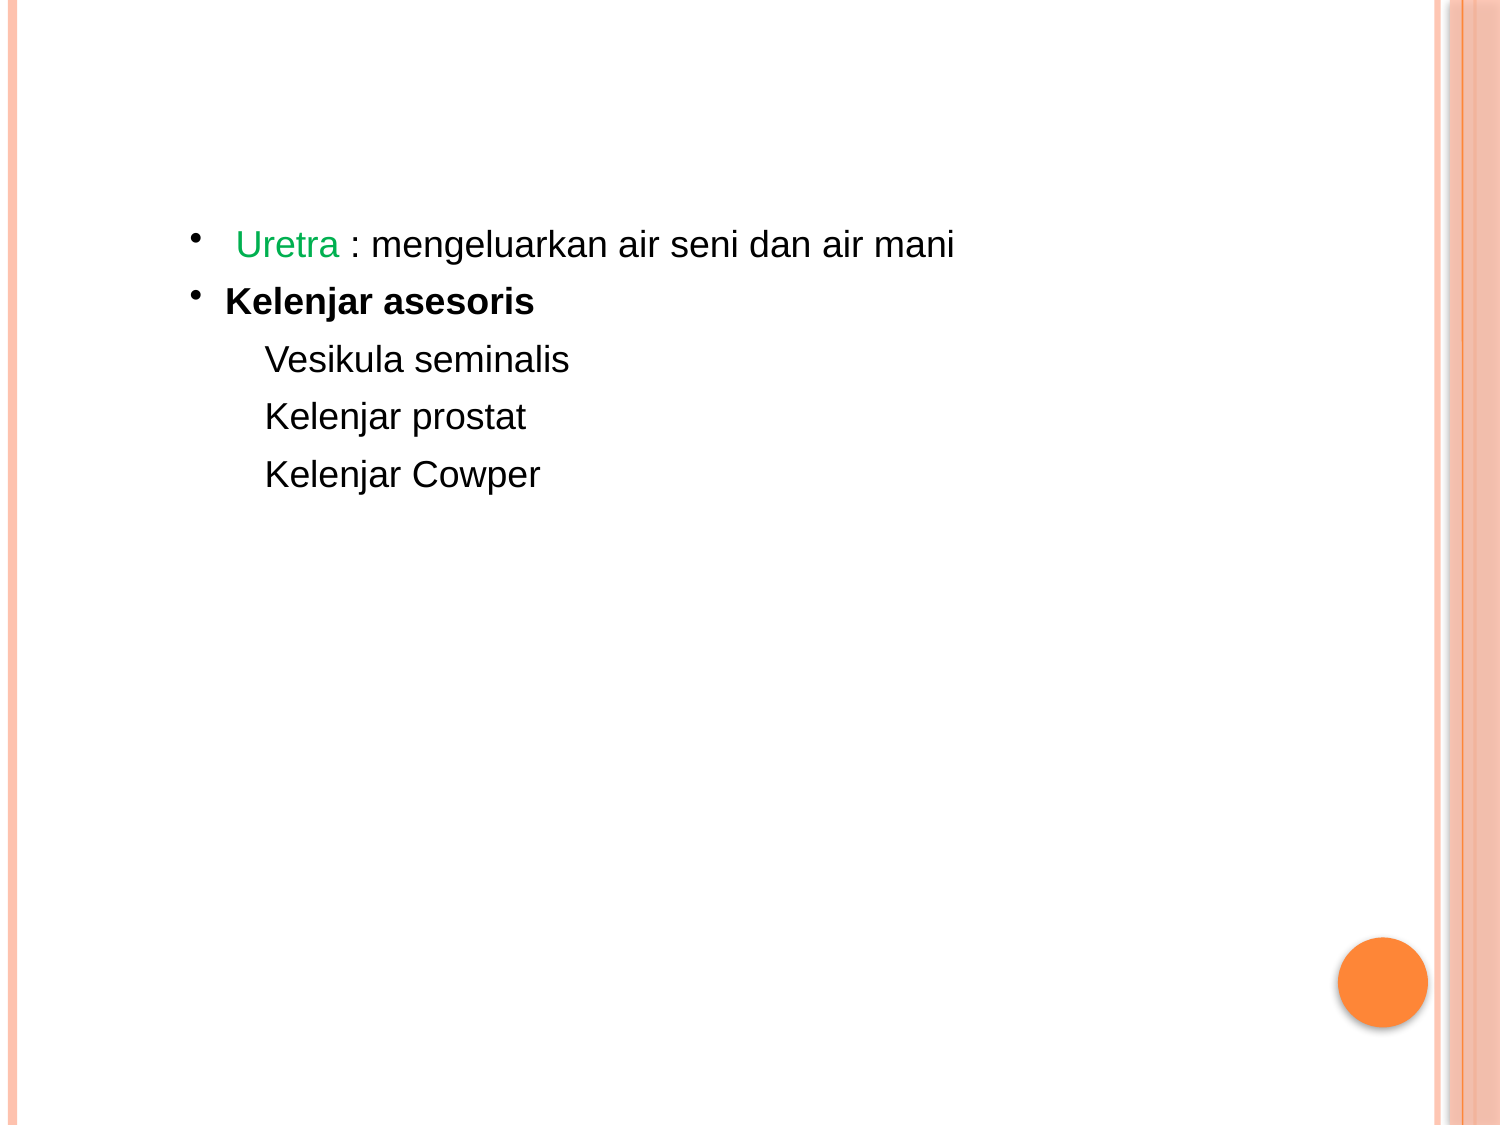

Uretra : mengeluarkan air seni dan air mani
Kelenjar asesoris
Vesikula seminalis
Kelenjar prostat
Kelenjar Cowper